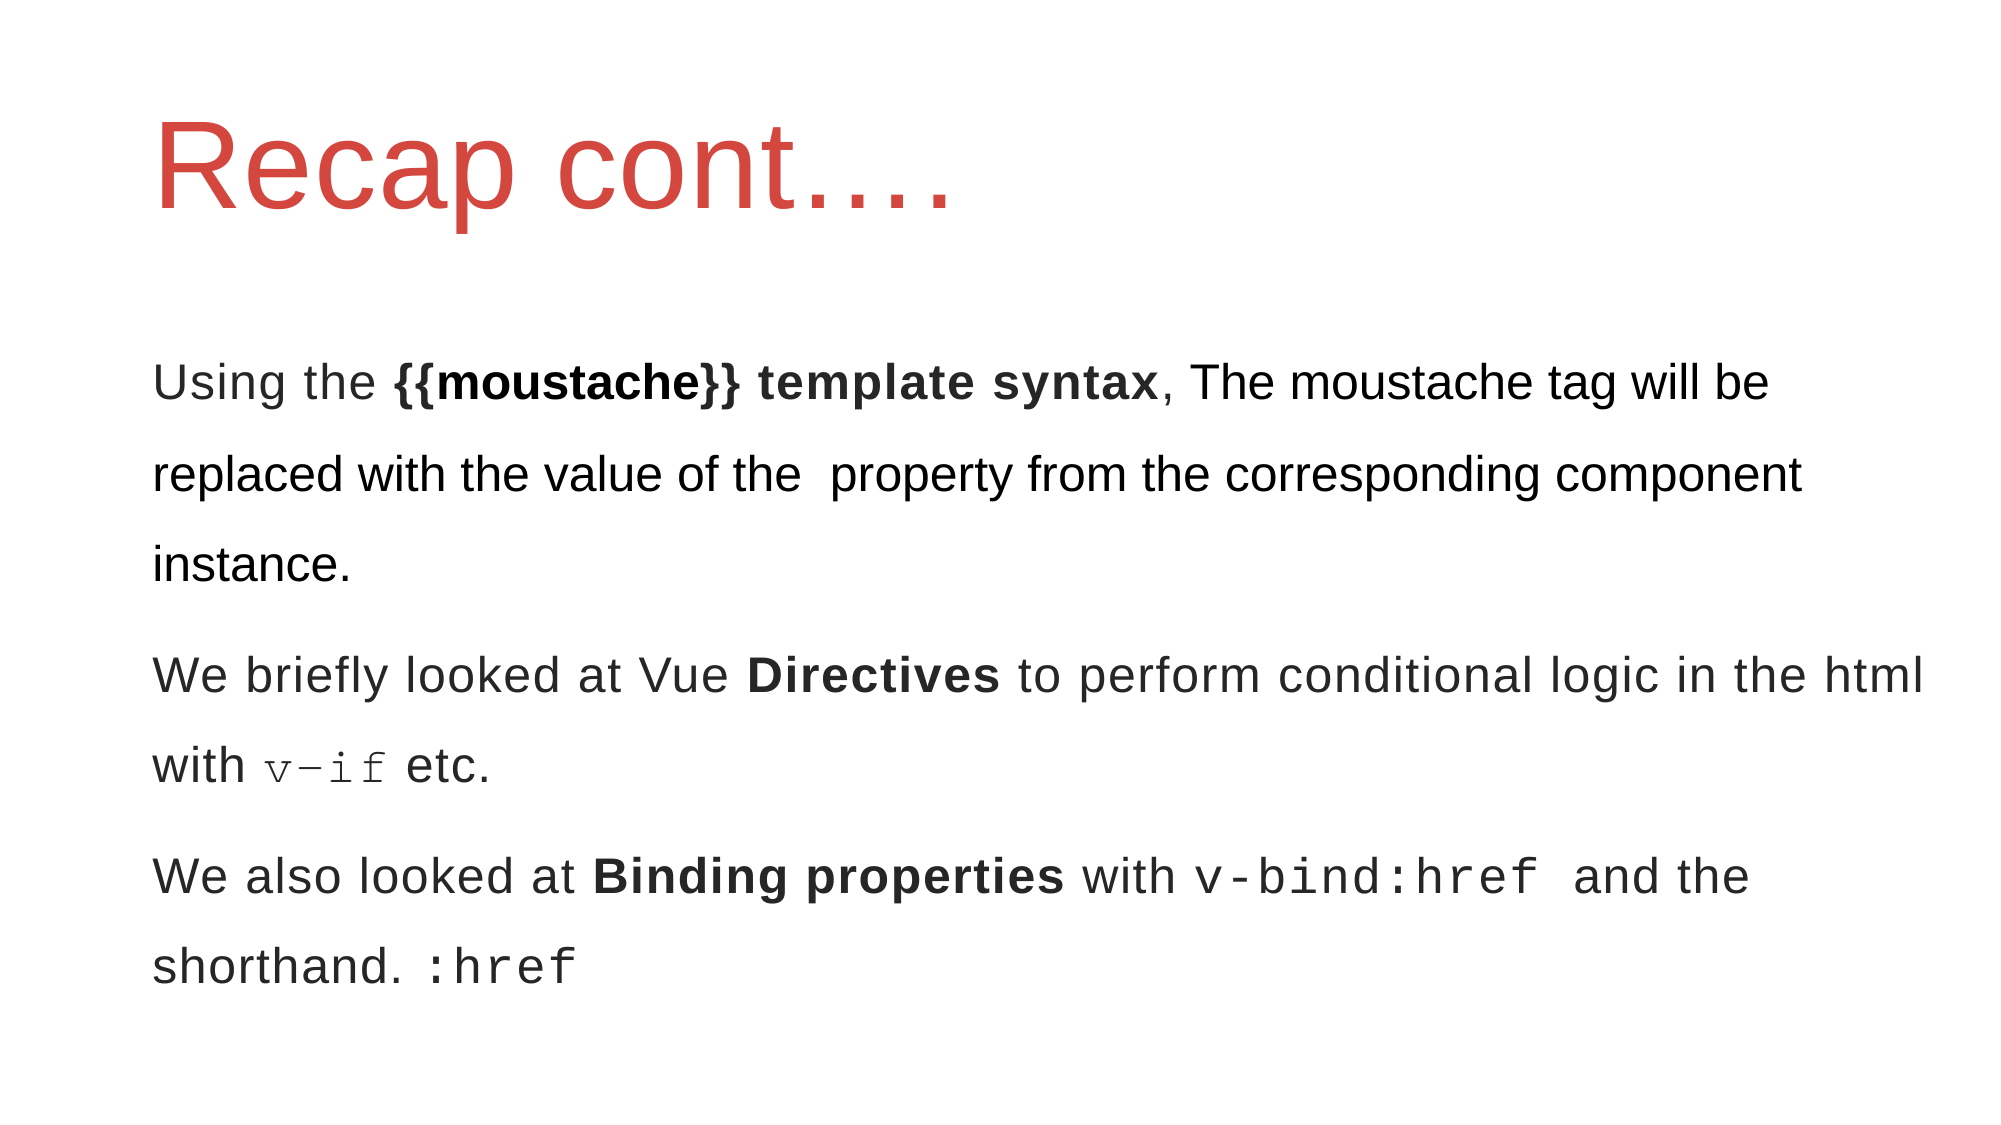

# Recap cont….
Using the {{moustache}} template syntax, The moustache tag will be replaced with the value of the  property from the corresponding component instance.
We briefly looked at Vue Directives to perform conditional logic in the html with v-if etc.
We also looked at Binding properties with v-bind:href and the shorthand. :href